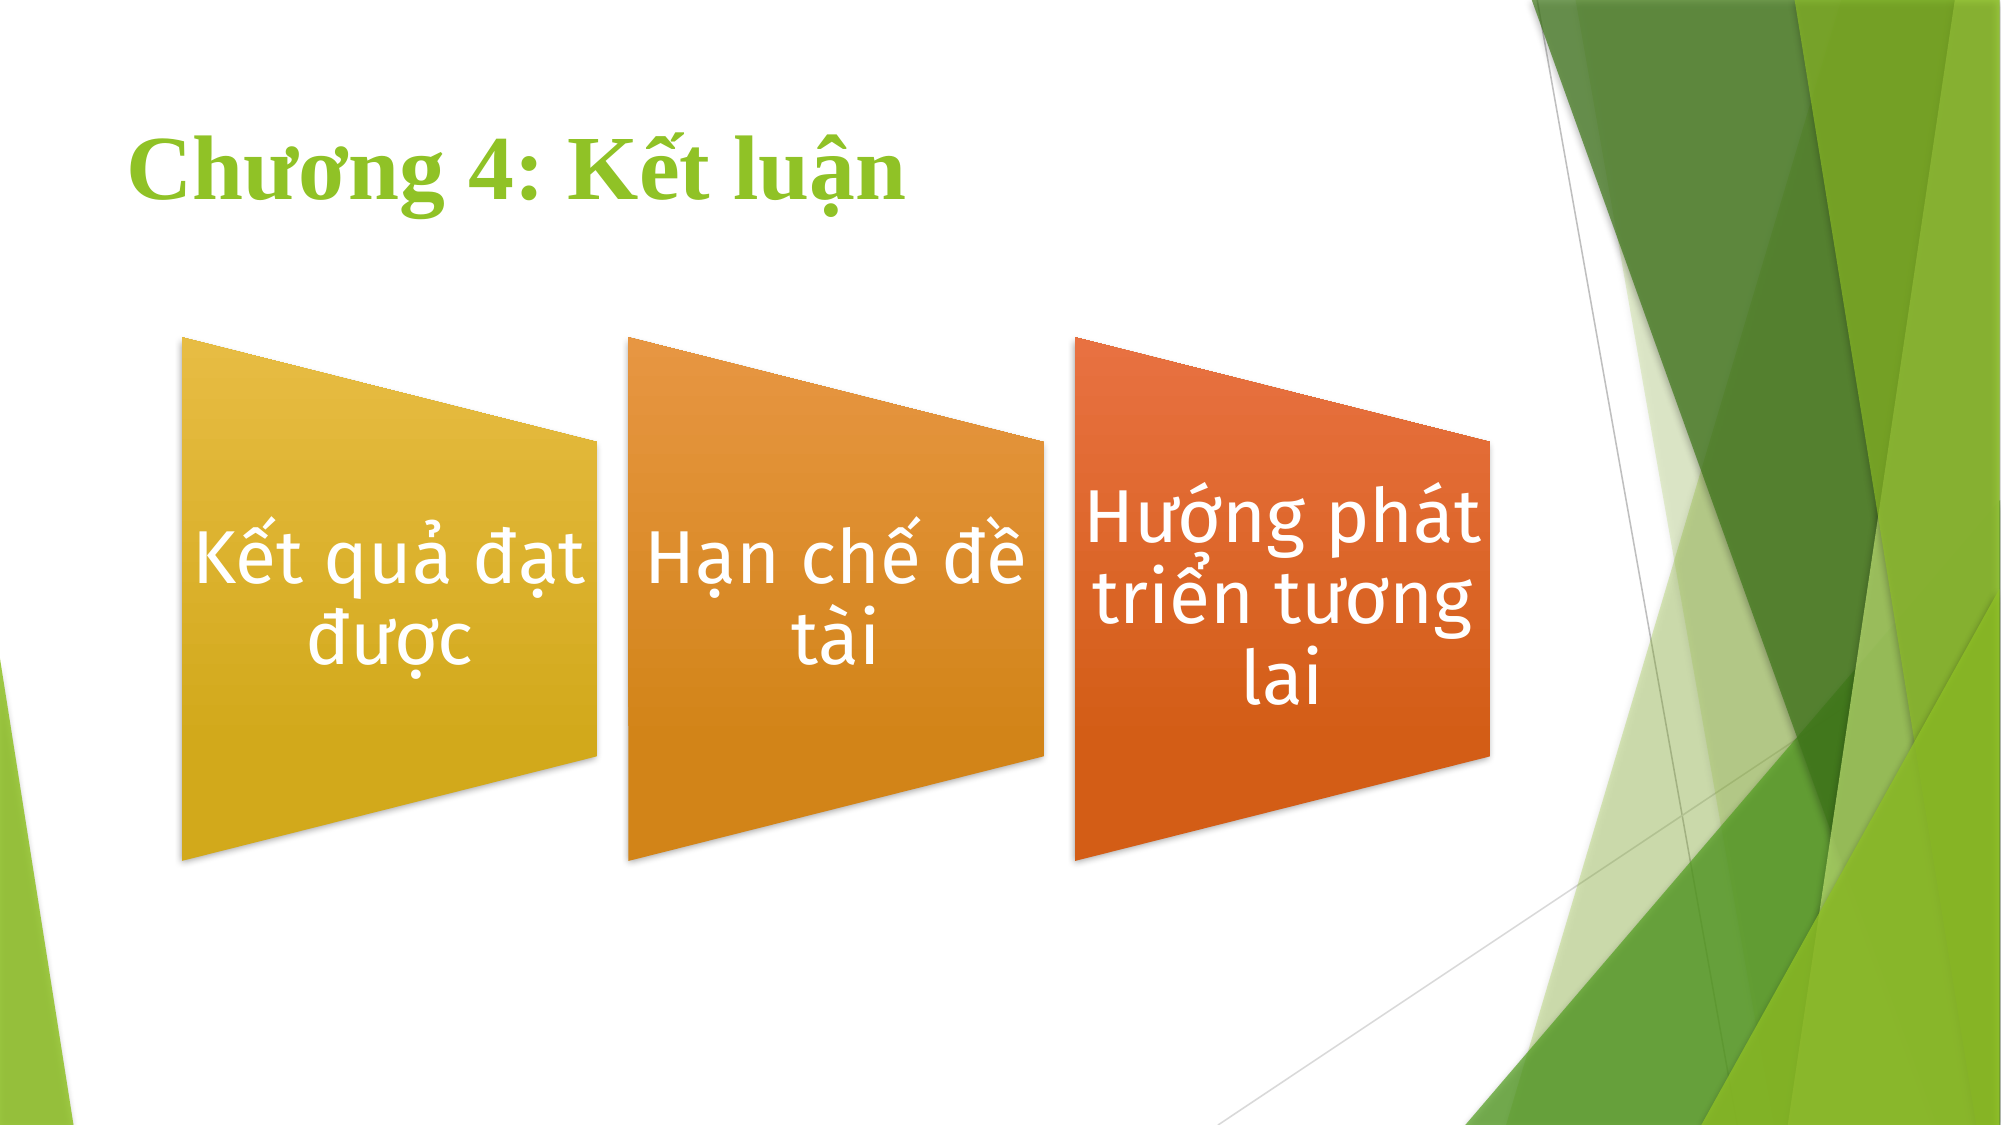

# Chương 4: Kết luận
Kết quả đạt được
Hạn chế đề tài
Hướng phát triển tương lai